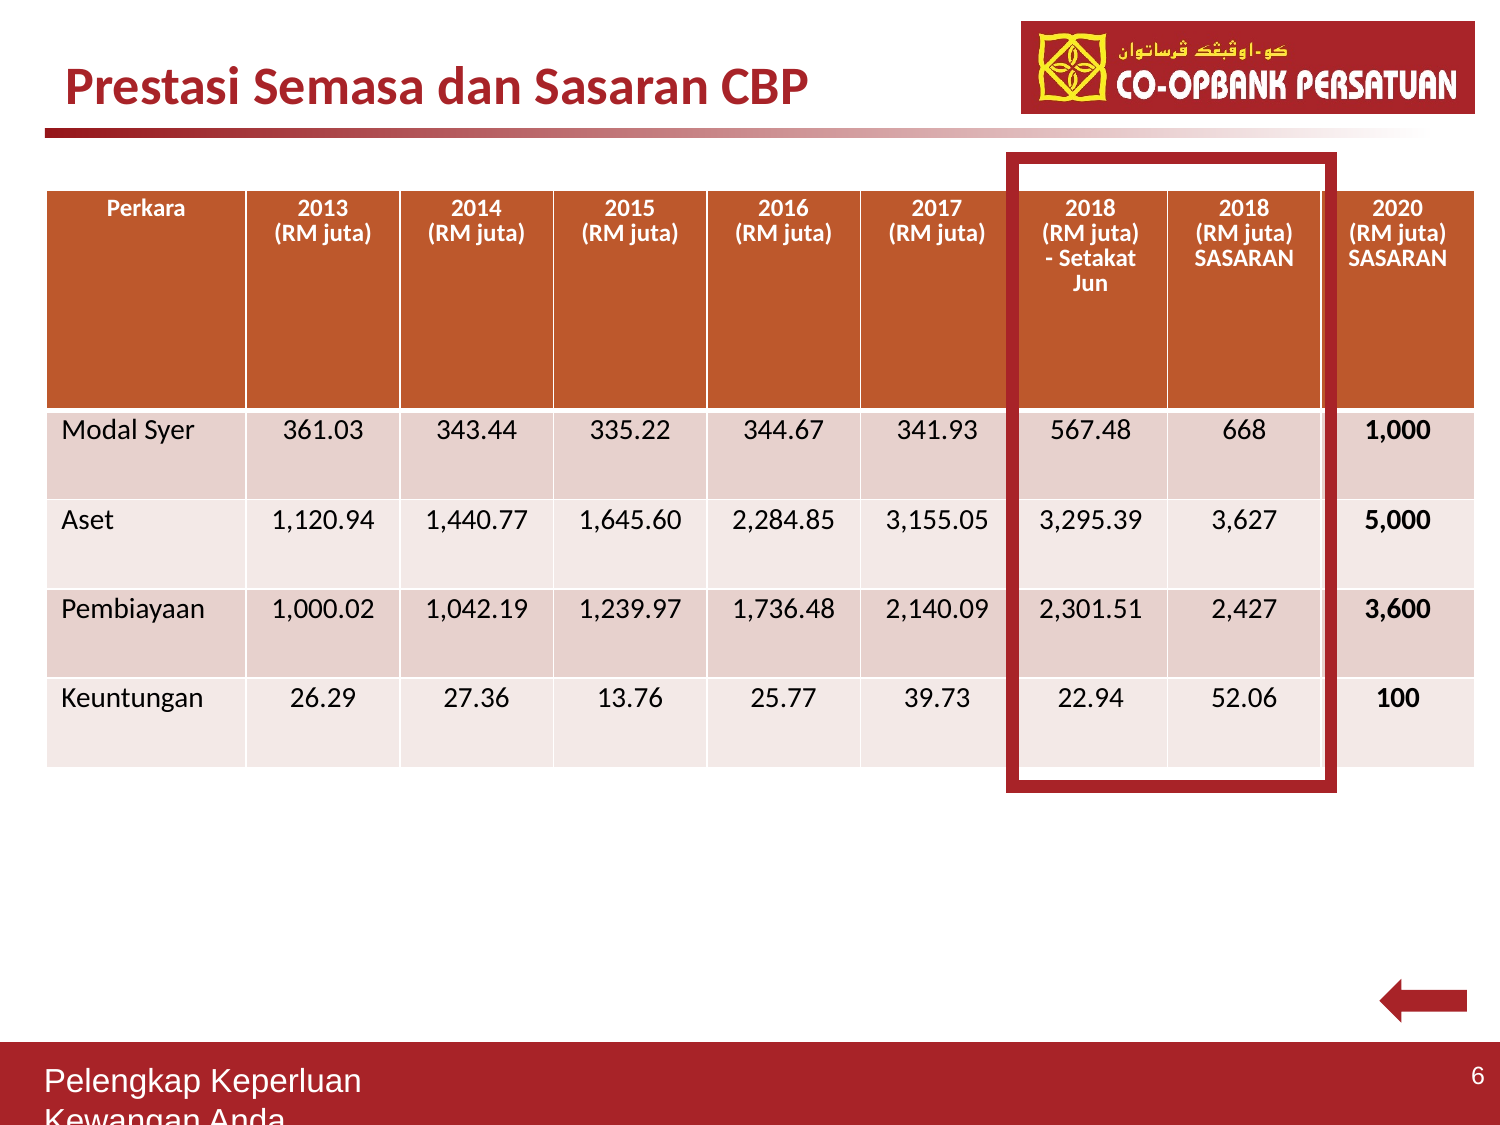

Prestasi Semasa dan Sasaran CBP

| Perkara | 2013 (RM juta) | 2014 (RM juta) | 2015 (RM juta) | 2016 (RM juta) | 2017 (RM juta) | 2018 (RM juta) - Setakat Jun | 2018 (RM juta) SASARAN | 2020 (RM juta) SASARAN |
| --- | --- | --- | --- | --- | --- | --- | --- | --- |
| Modal Syer | 361.03 | 343.44 | 335.22 | 344.67 | 341.93 | 567.48 | 668 | 1,000 |
| Aset | 1,120.94 | 1,440.77 | 1,645.60 | 2,284.85 | 3,155.05 | 3,295.39 | 3,627 | 5,000 |
| Pembiayaan | 1,000.02 | 1,042.19 | 1,239.97 | 1,736.48 | 2,140.09 | 2,301.51 | 2,427 | 3,600 |
| Keuntungan | 26.29 | 27.36 | 13.76 | 25.77 | 39.73 | 22.94 | 52.06 | 100 |

6